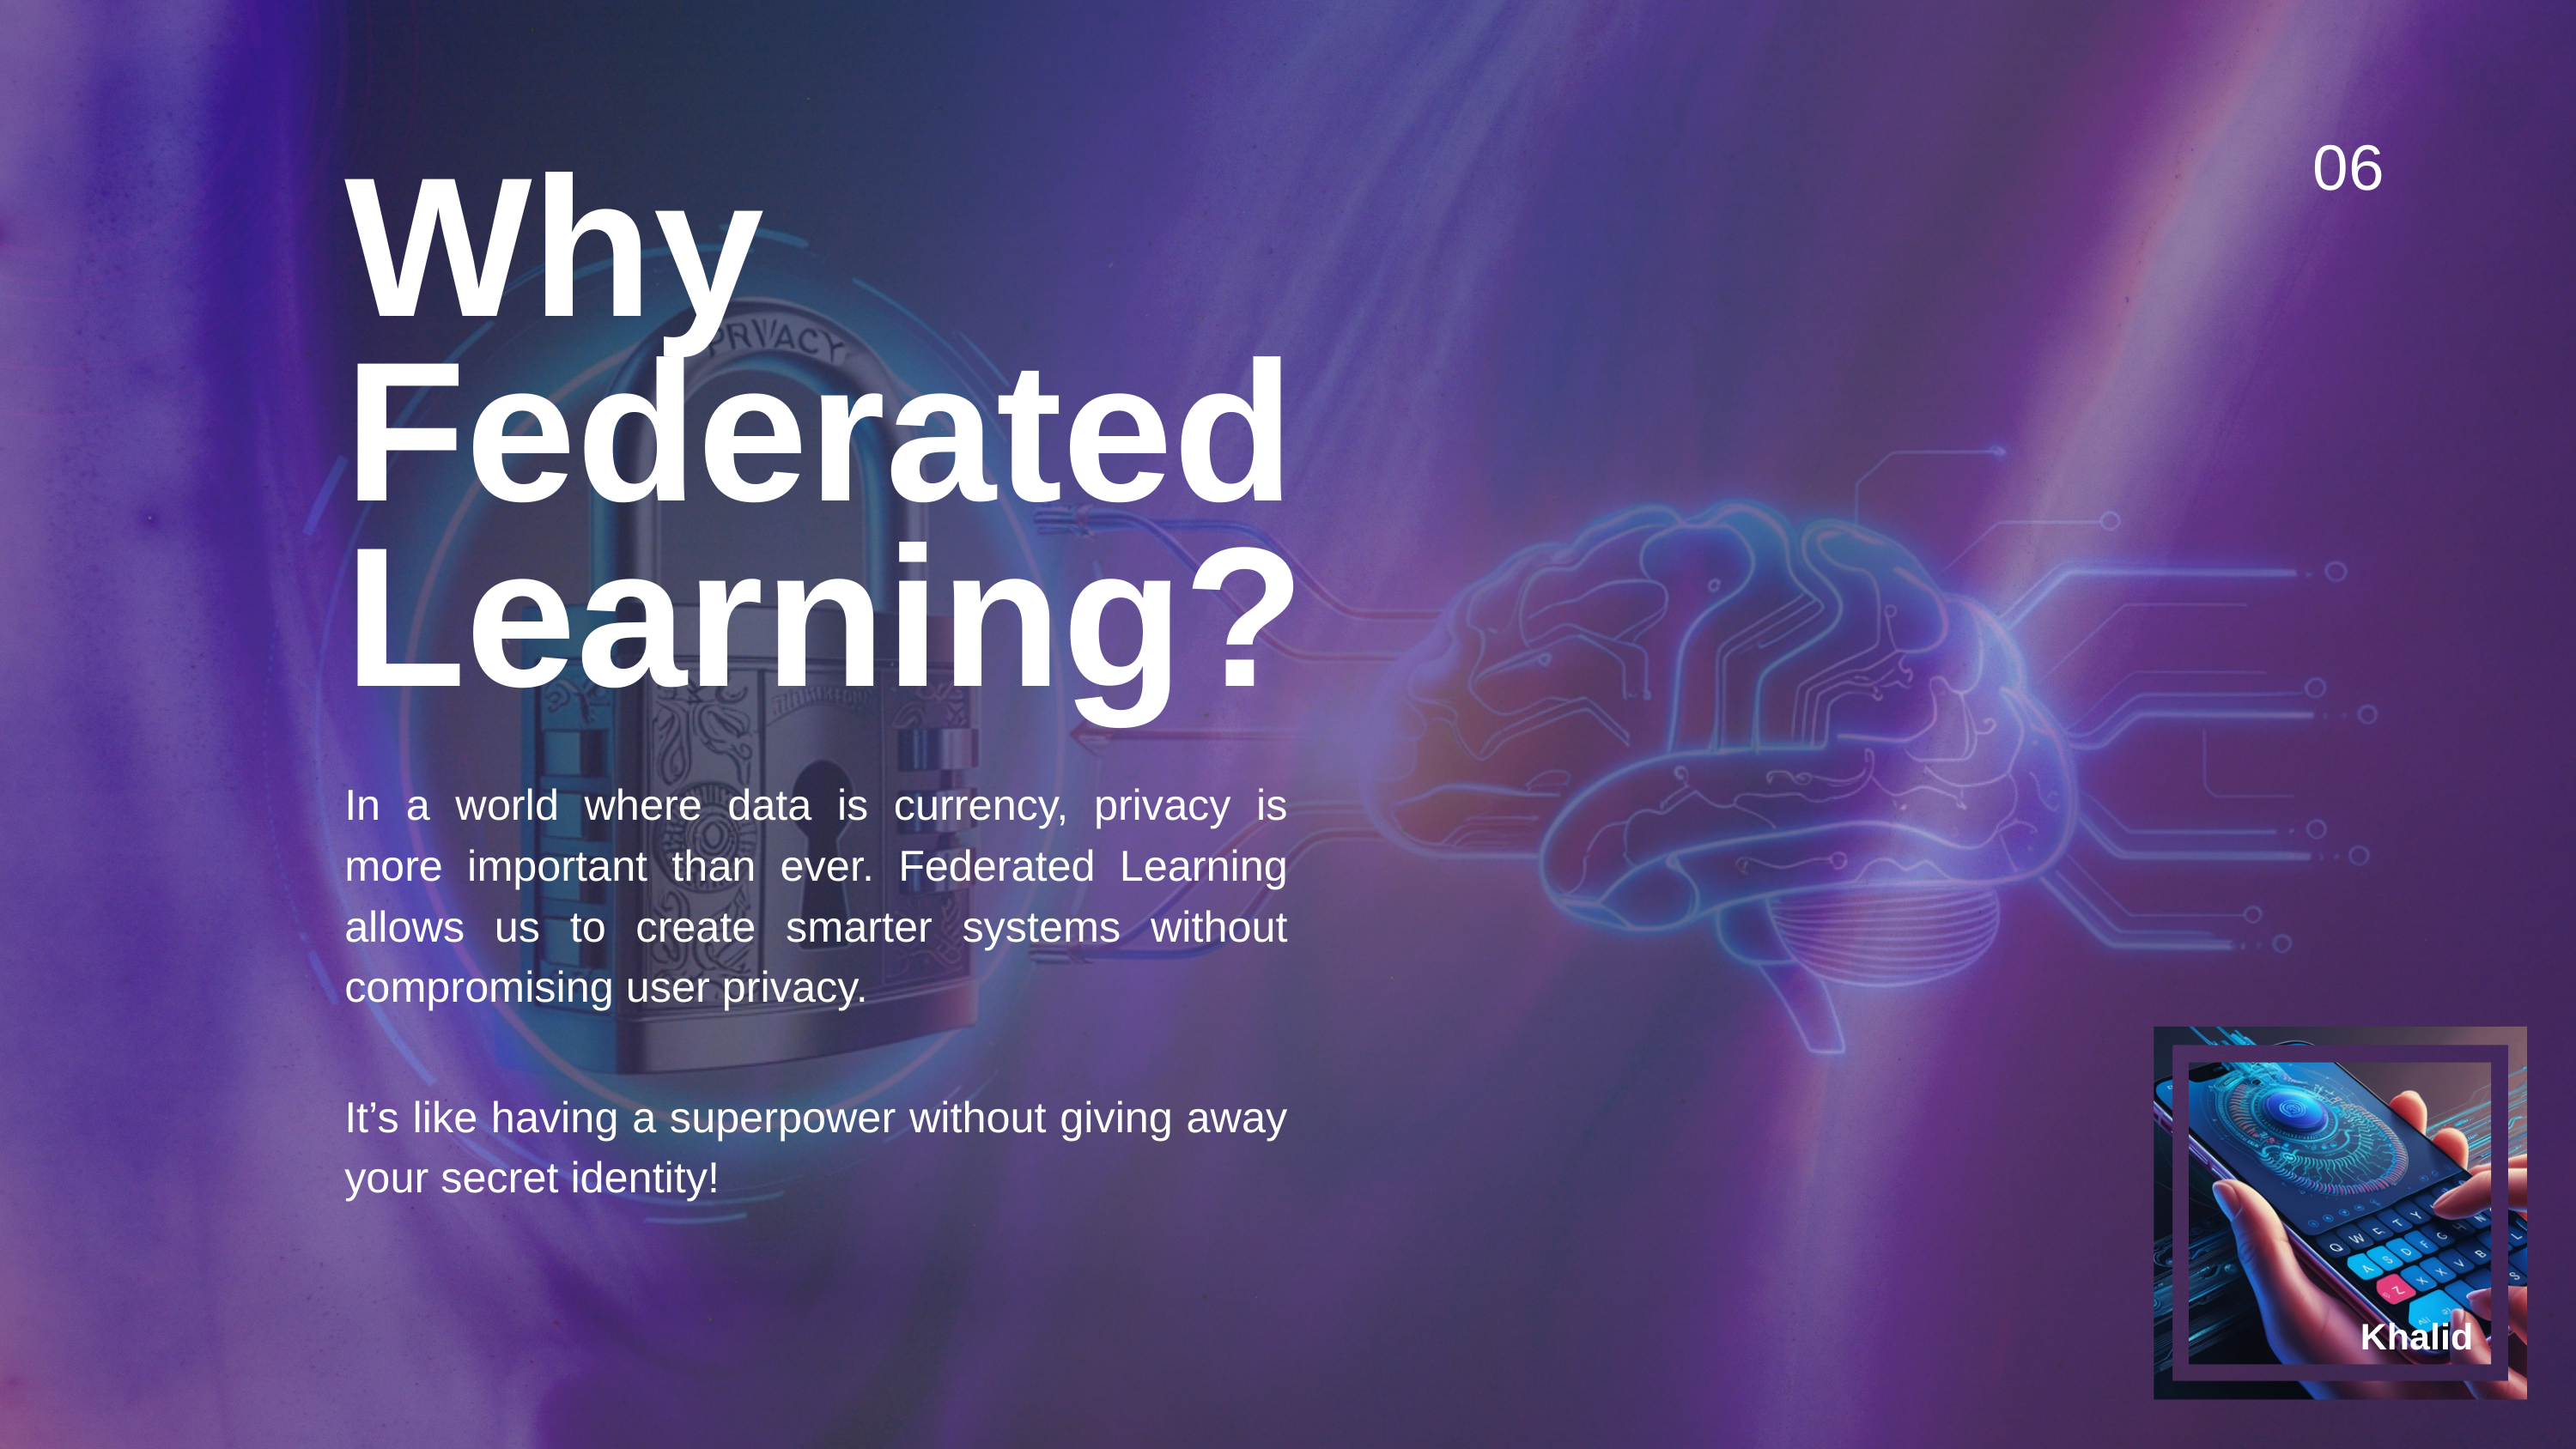

06
Why Federated Learning?
In a world where data is currency, privacy is more important than ever. Federated Learning allows us to create smarter systems without compromising user privacy.

It’s like having a superpower without giving away your secret identity!
Khalid